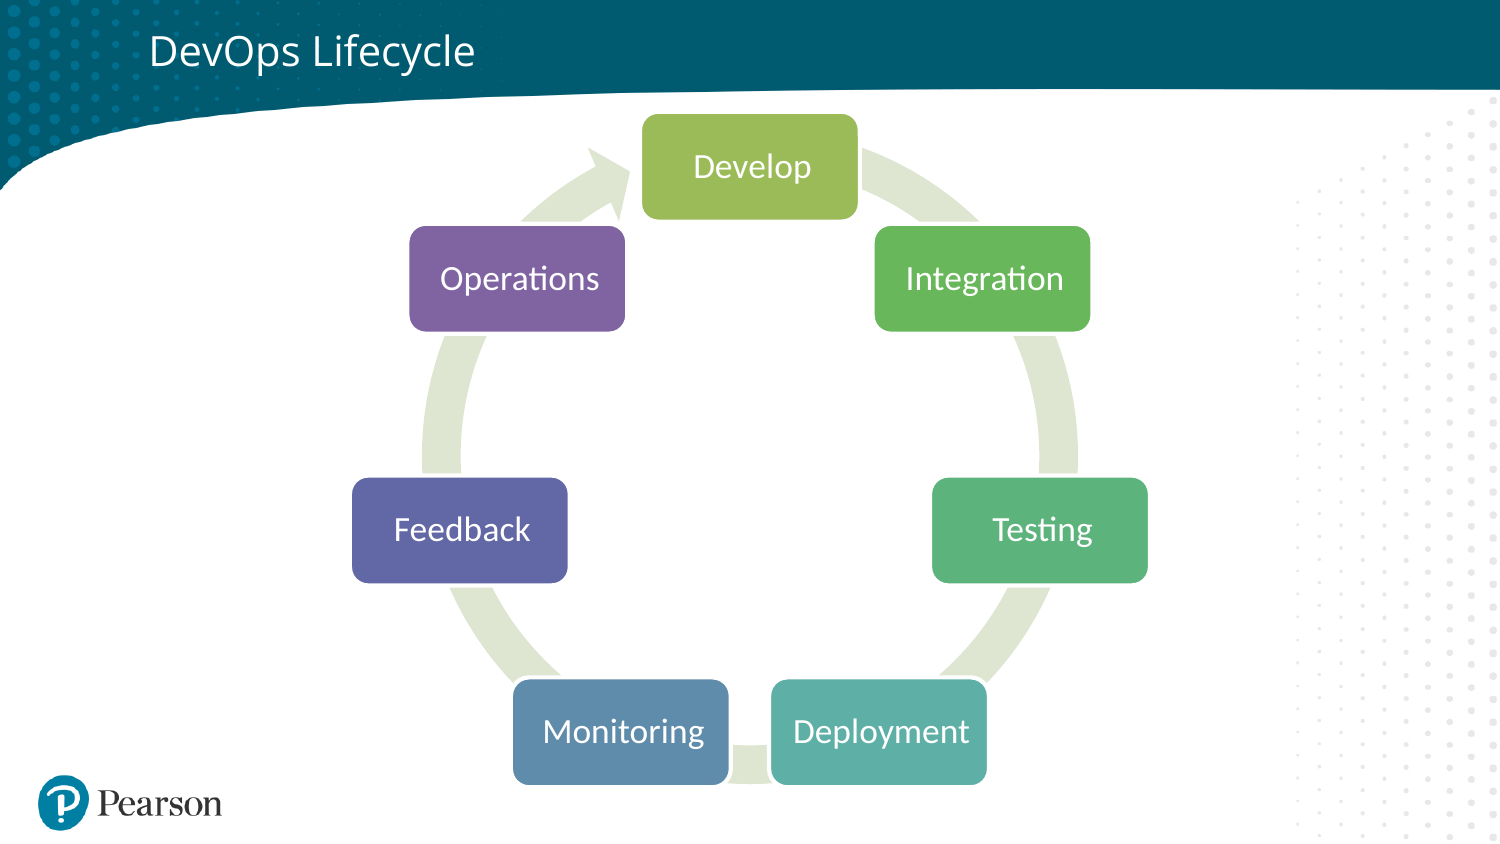

# DevOps Lifecycle
Develop
Integration
Testing
Deployment
Monitoring
Feedback
Operations